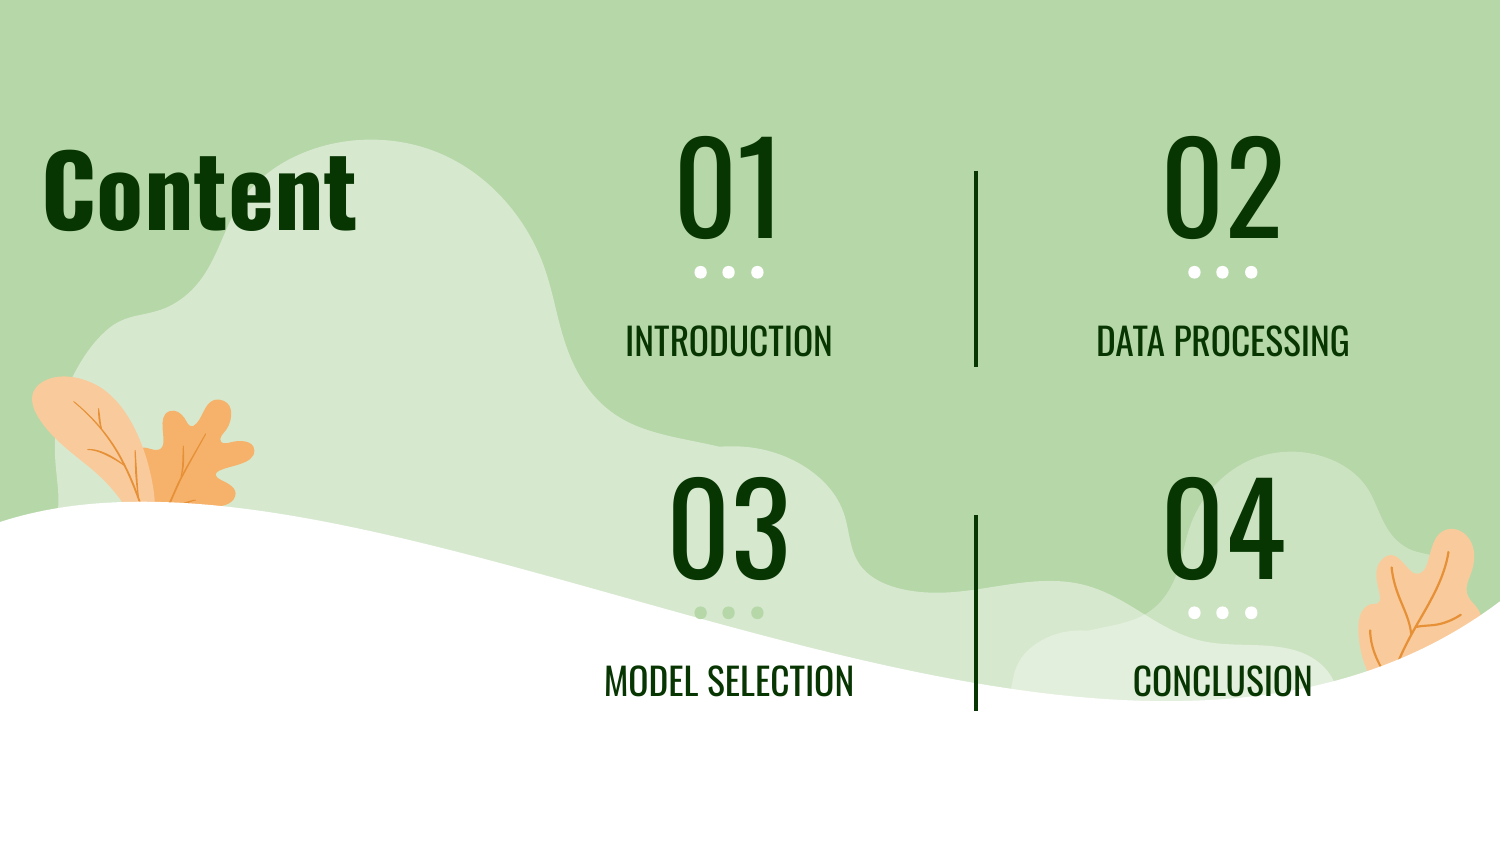

01
02
Content

# INTRODUCTION
DATA PROCESSING
03
04

MODEL SELECTION
CONCLUSION